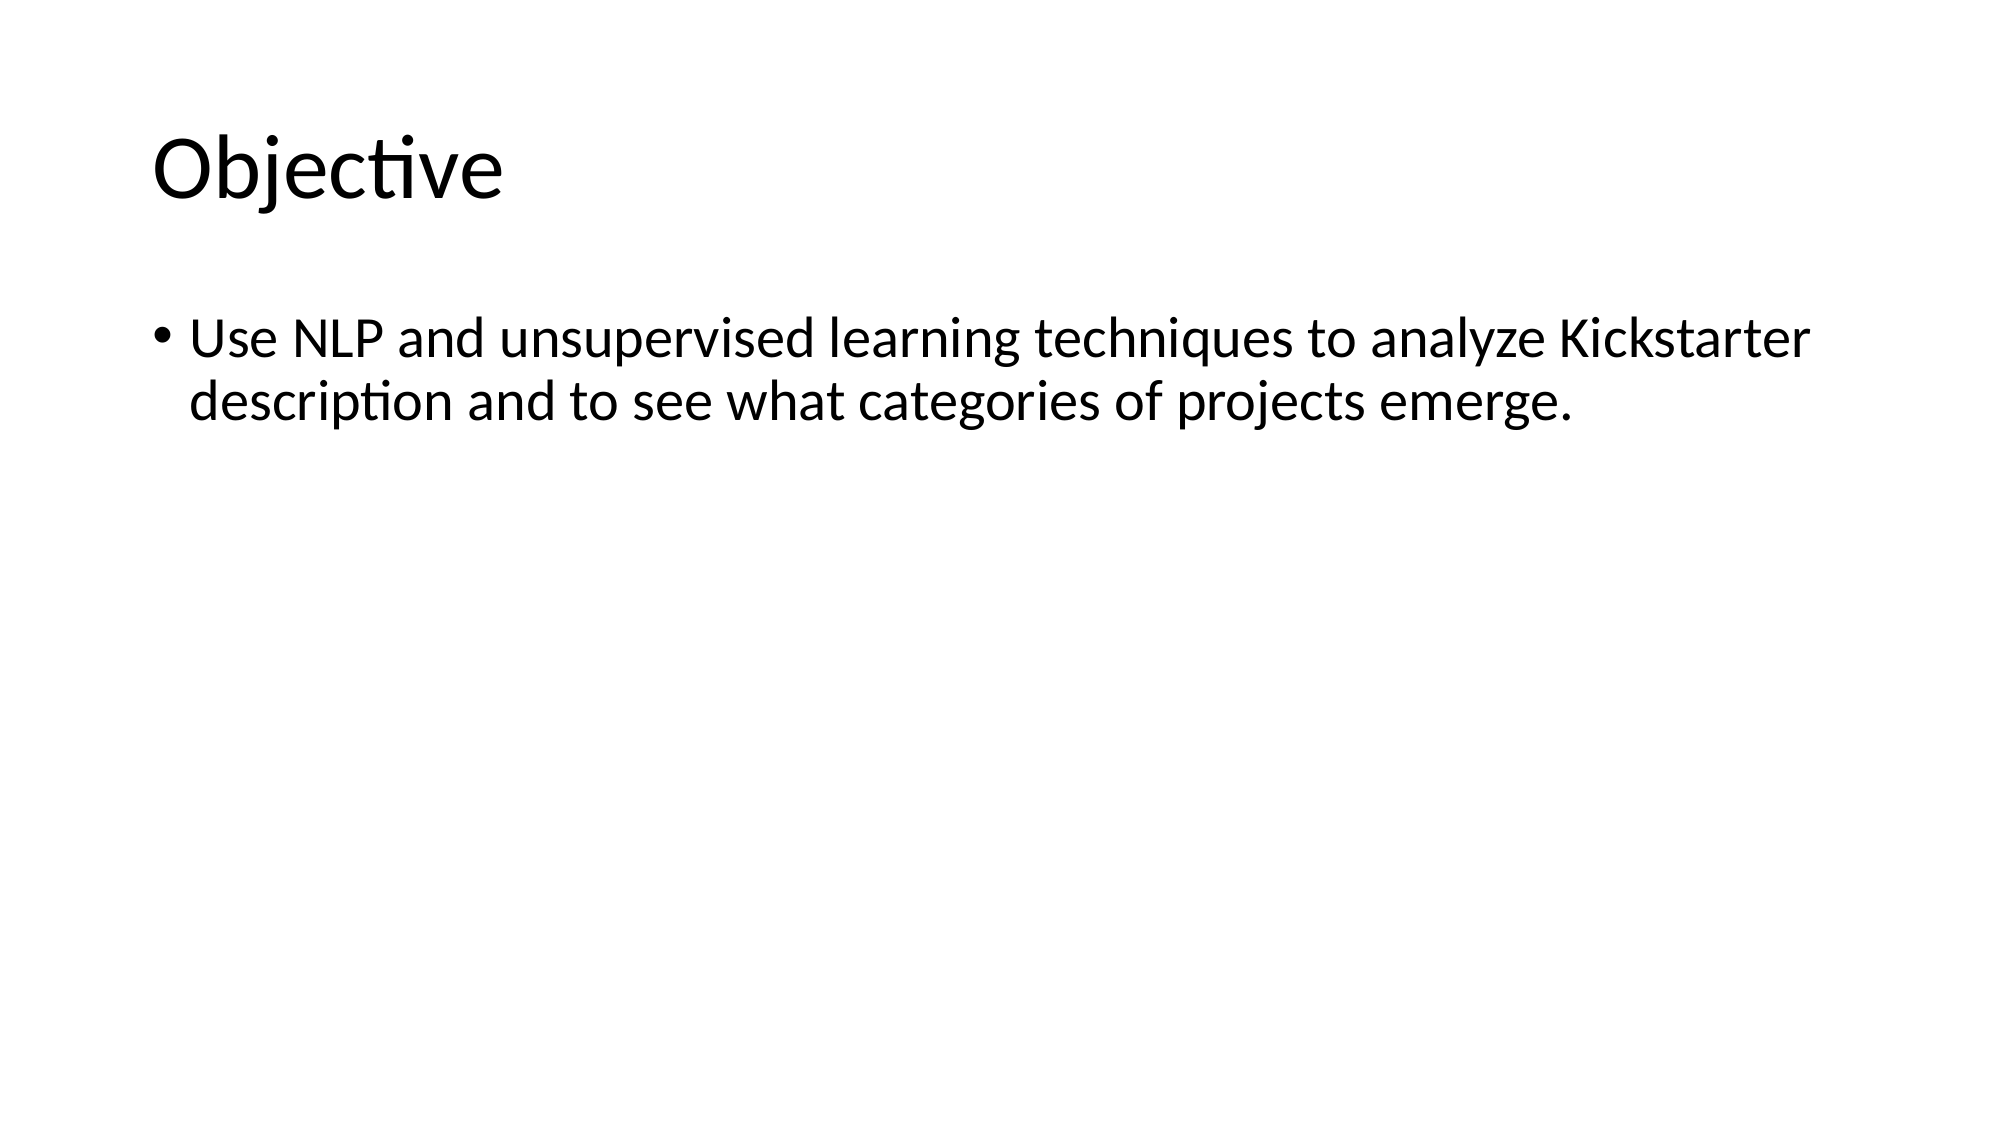

# Objective
Use NLP and unsupervised learning techniques to analyze Kickstarter description and to see what categories of projects emerge.